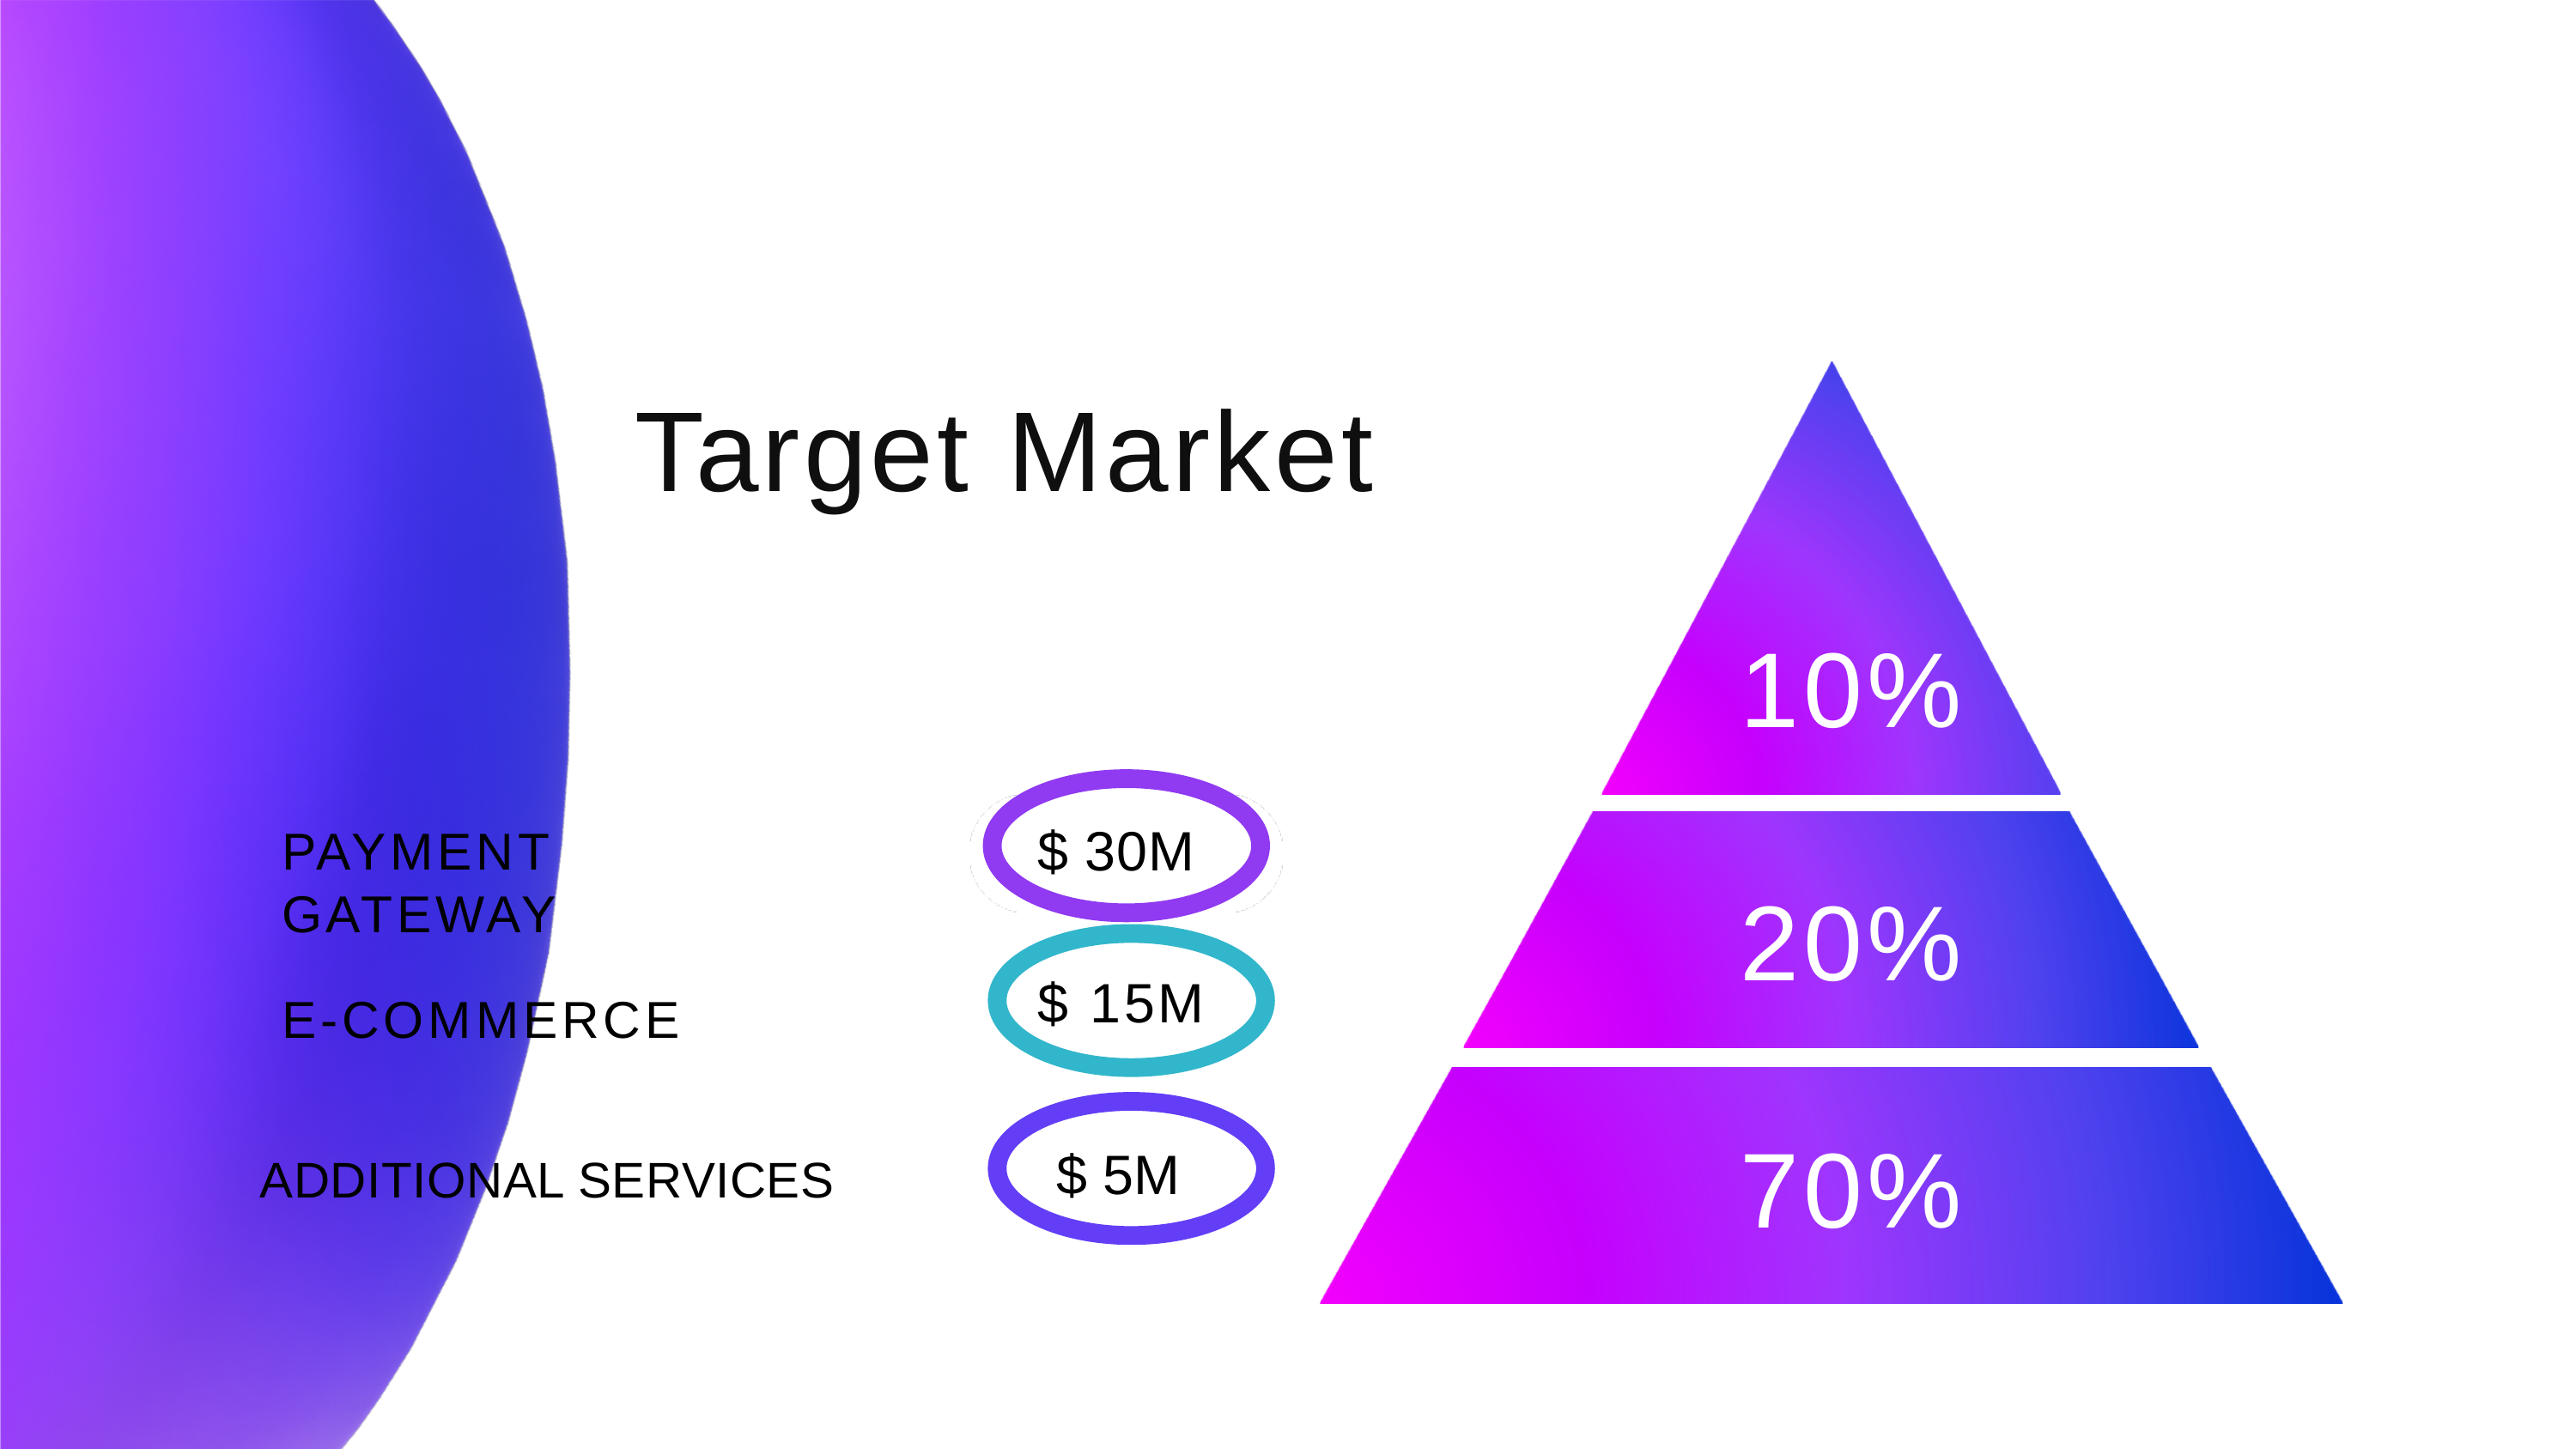

Target Market
10%

$ 30M
PAYMENT	GATEWAY
20%

$ 15M
E-COMMERCE

70%
$ 5M
ADDITIONAL SERVICES